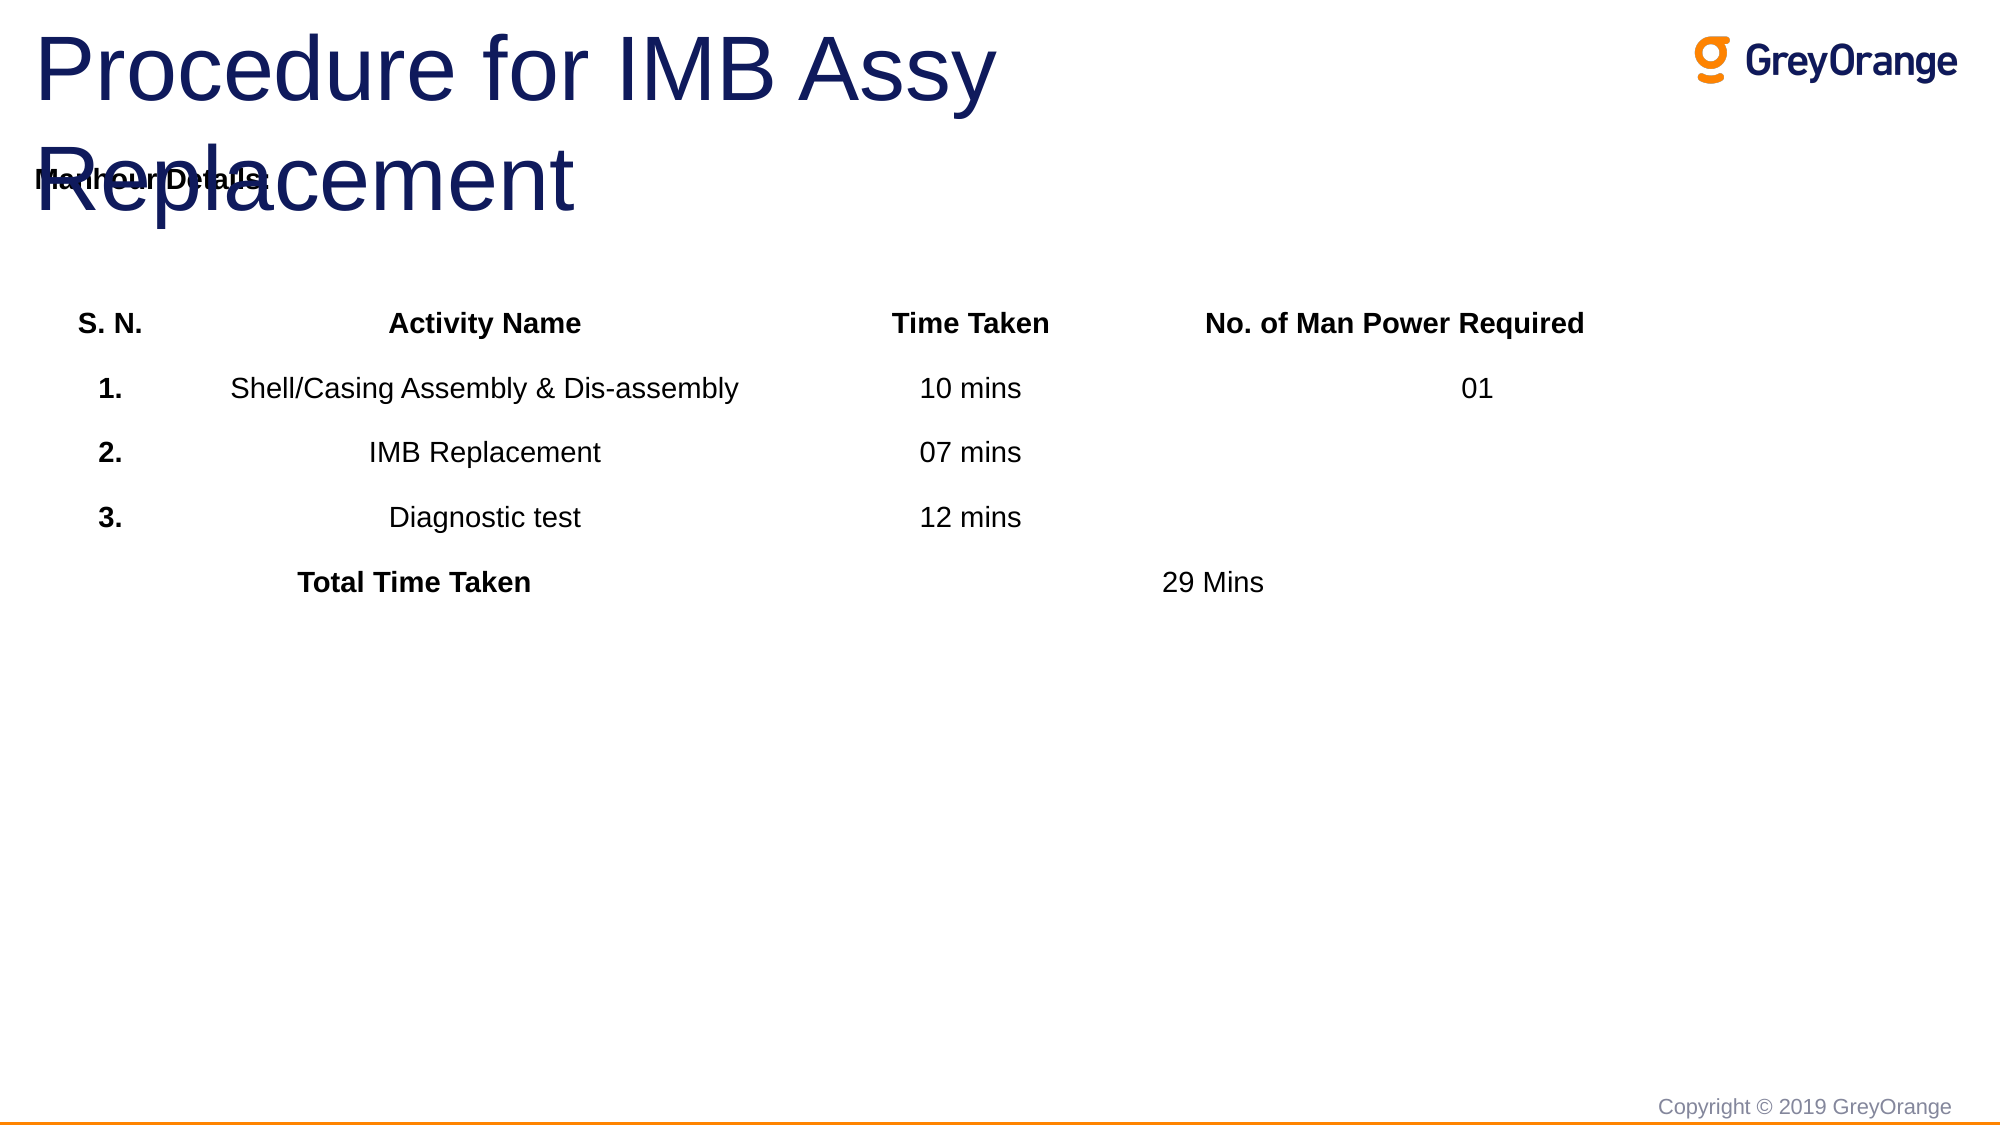

# Procedure for IMB Assy Replacement
Manhour Details:

| S. N. | Activity Name | Time Taken | No. of Man Power Required |
| --- | --- | --- | --- |
| 1. | Shell/Casing Assembly & Dis-assembly | 10 mins | 01 |
| 2. | IMB Replacement | 07 mins |  |
| 3. | Diagnostic test | 12 mins |  |
| Total Time Taken |  | 29 Mins |  |